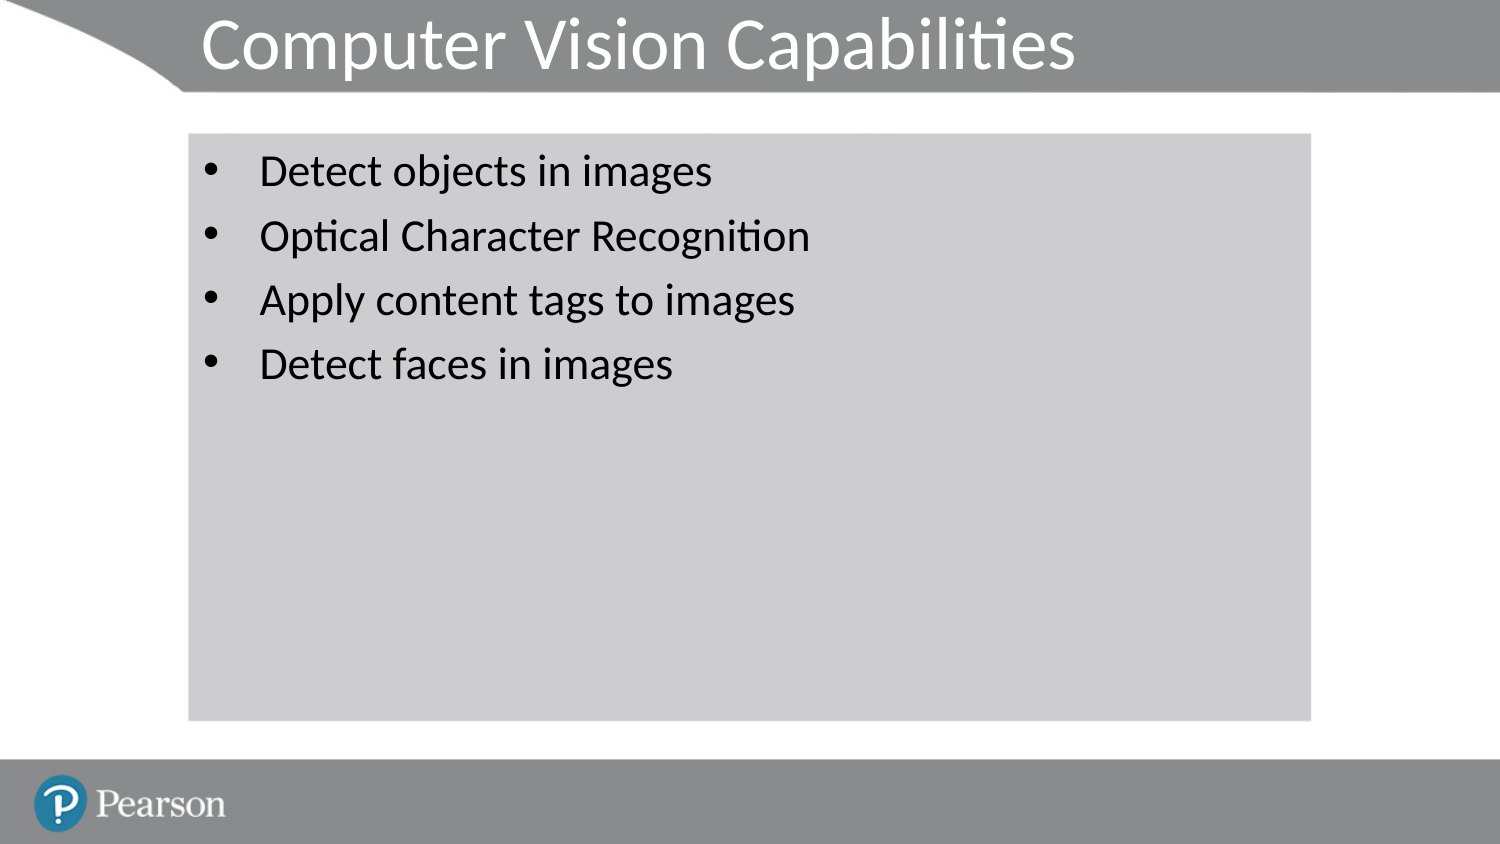

# Computer Vision Capabilities
Detect objects in images
Optical Character Recognition
Apply content tags to images
Detect faces in images